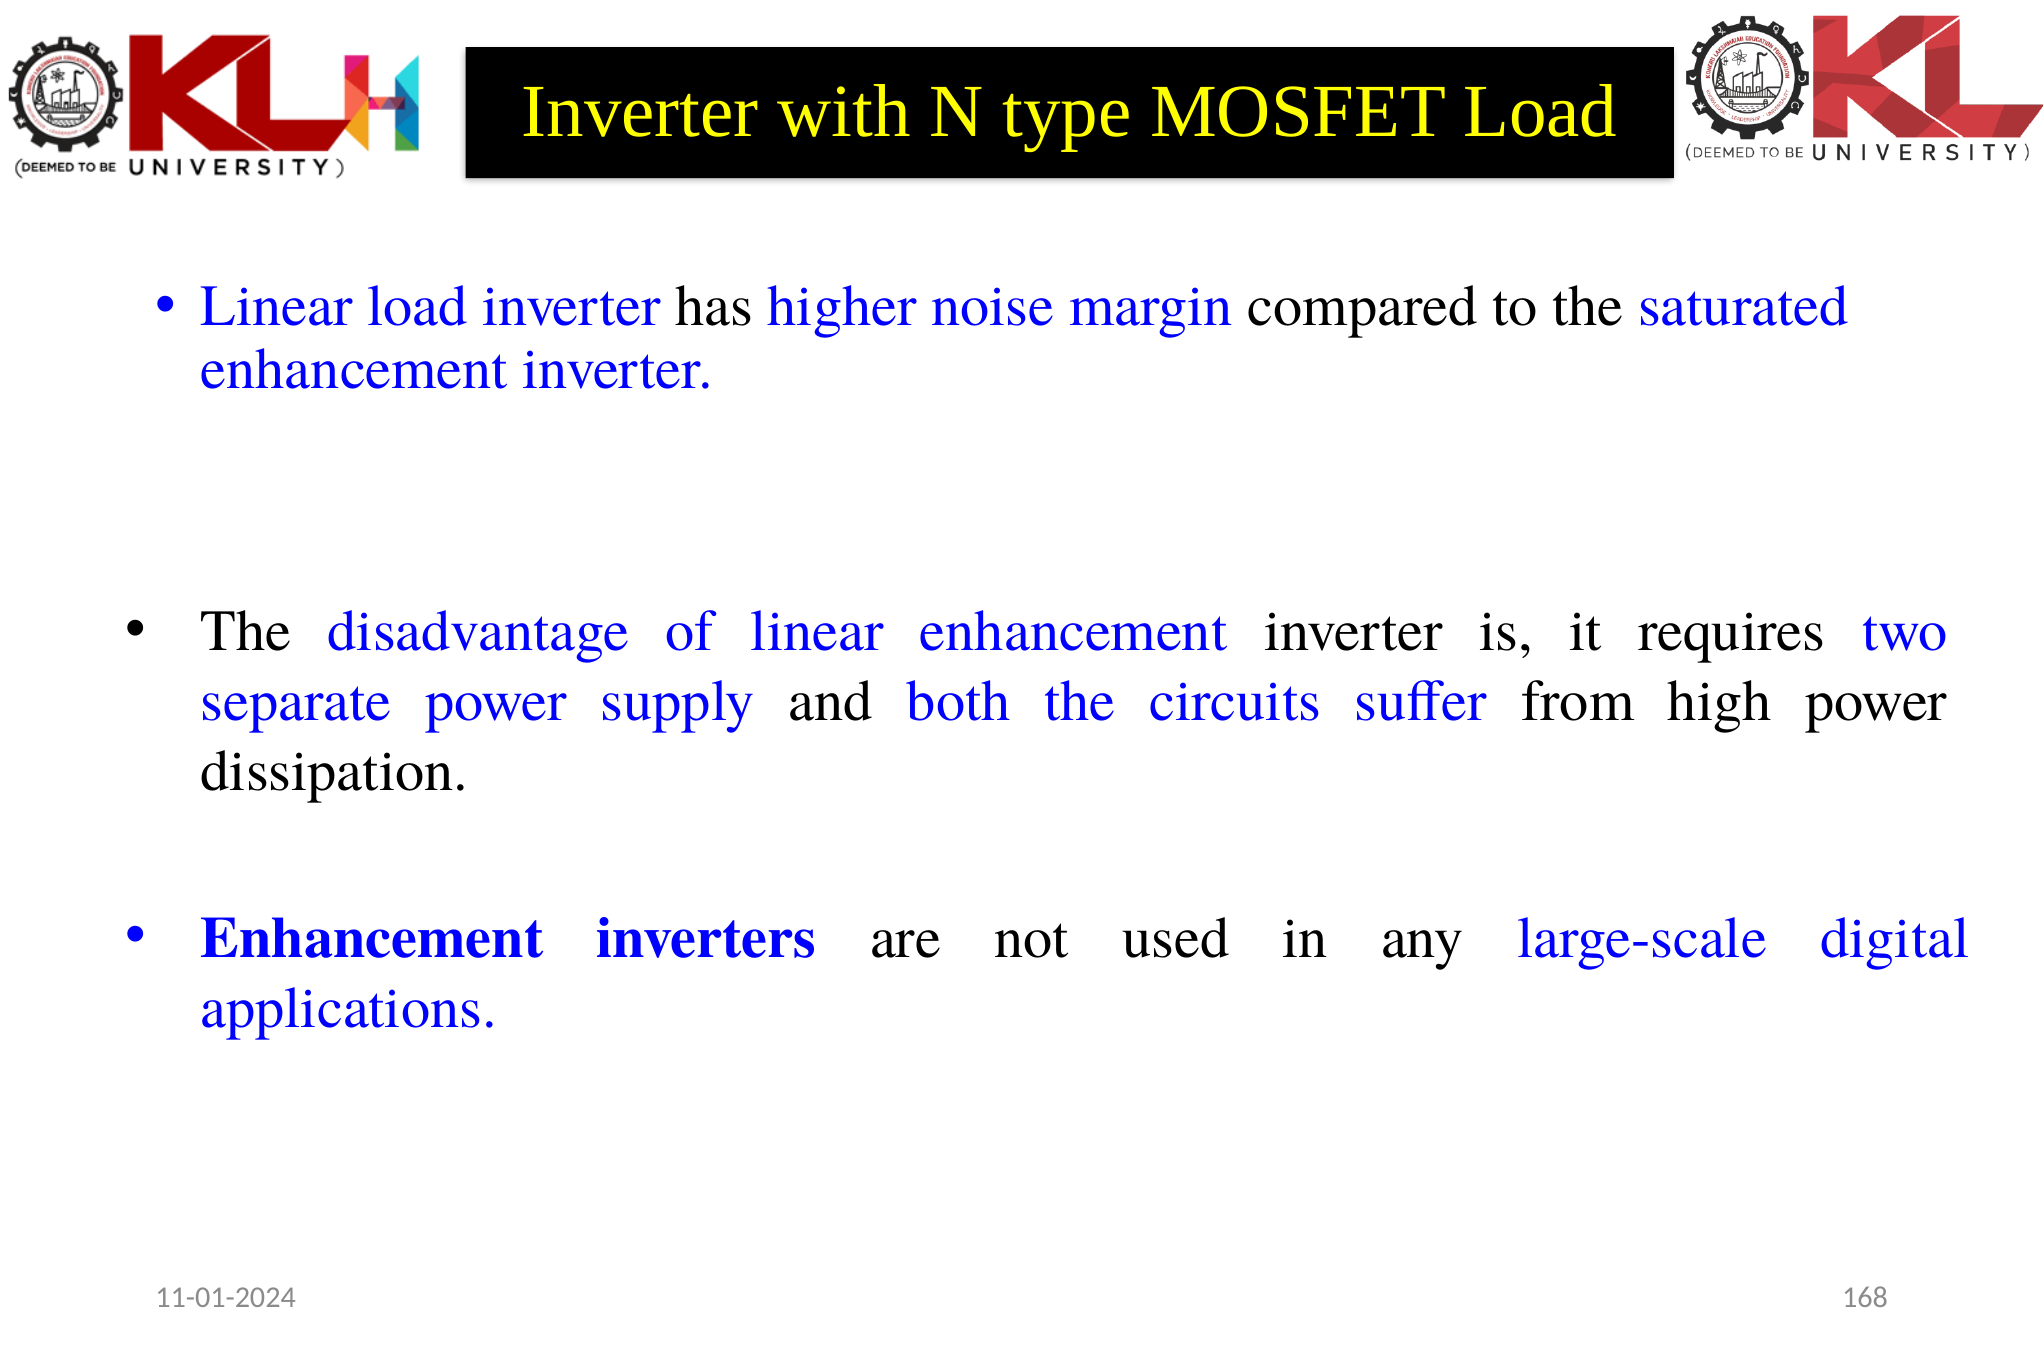

# Inverter with N type MOSFET Load
Linear load inverter has higher noise margin compared to the saturated enhancement inverter.
The disadvantage of linear enhancement inverter is, it requires two separate power supply and both the circuits suffer from high power dissipation.
Enhancement inverters are not used in any large-scale digital applications.
11-01-2024
168